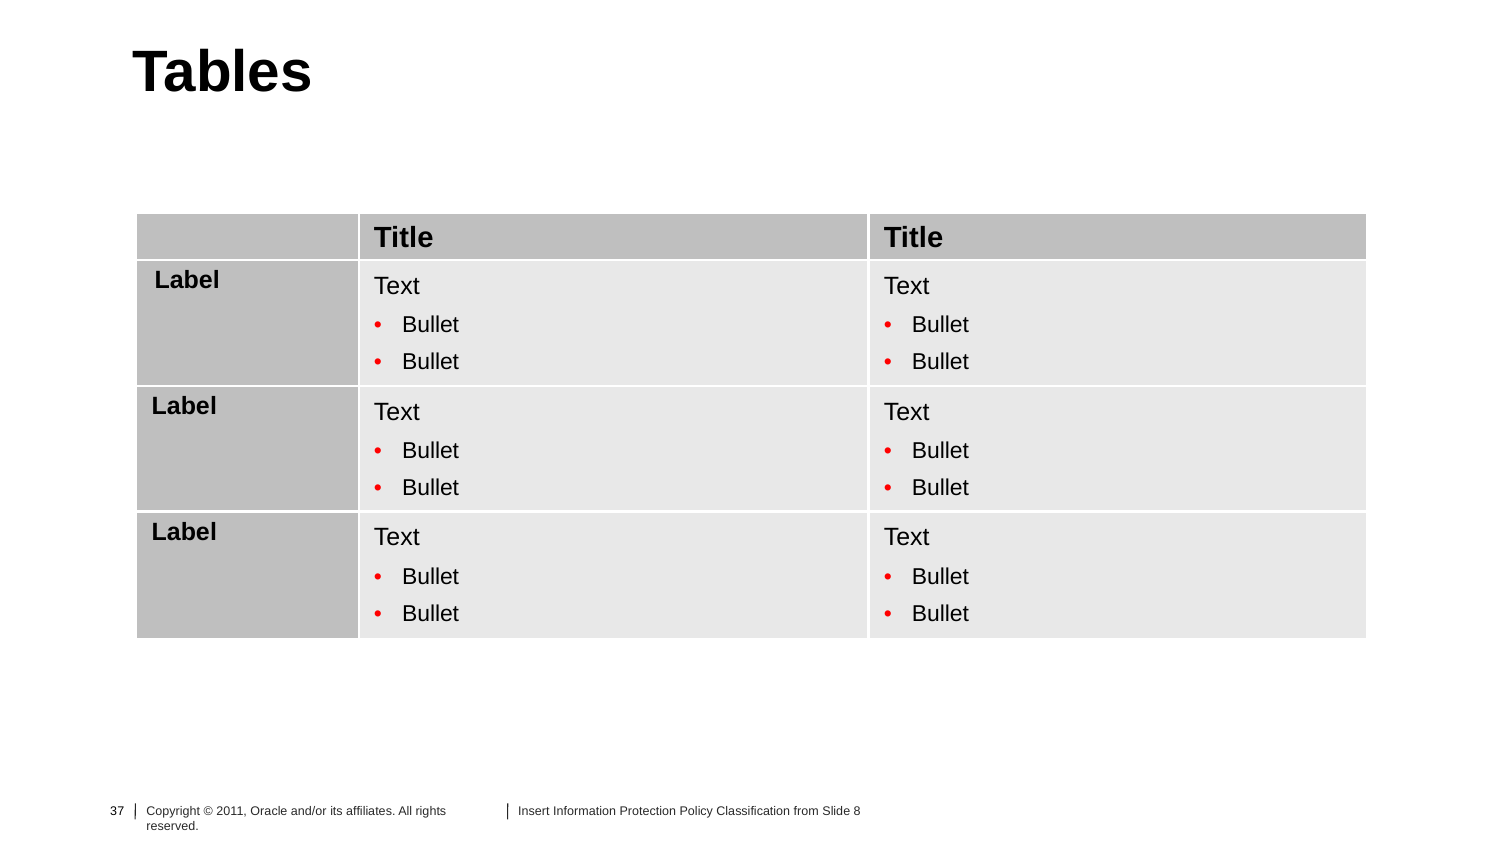

# Tables
|  | Title | Title |
| --- | --- | --- |
| Label | Text Bullet Bullet | Text Bullet Bullet |
| Label | Text Bullet Bullet | Text Bullet Bullet |
| Label | Text Bullet Bullet | Text Bullet Bullet |